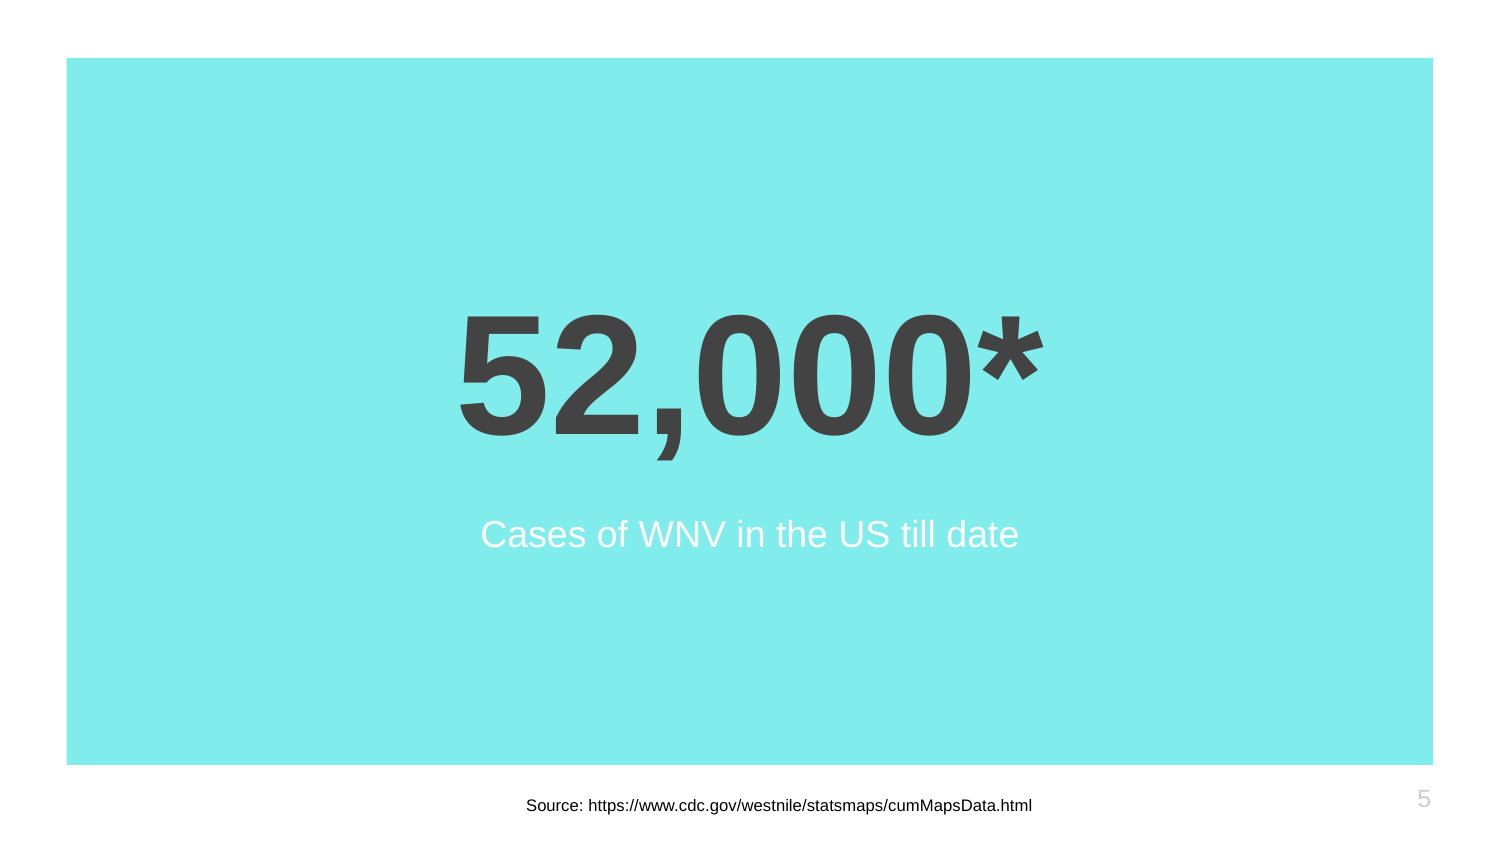

# 52,000*
Cases of WNV in the US till date
5
Source: https://www.cdc.gov/westnile/statsmaps/cumMapsData.html